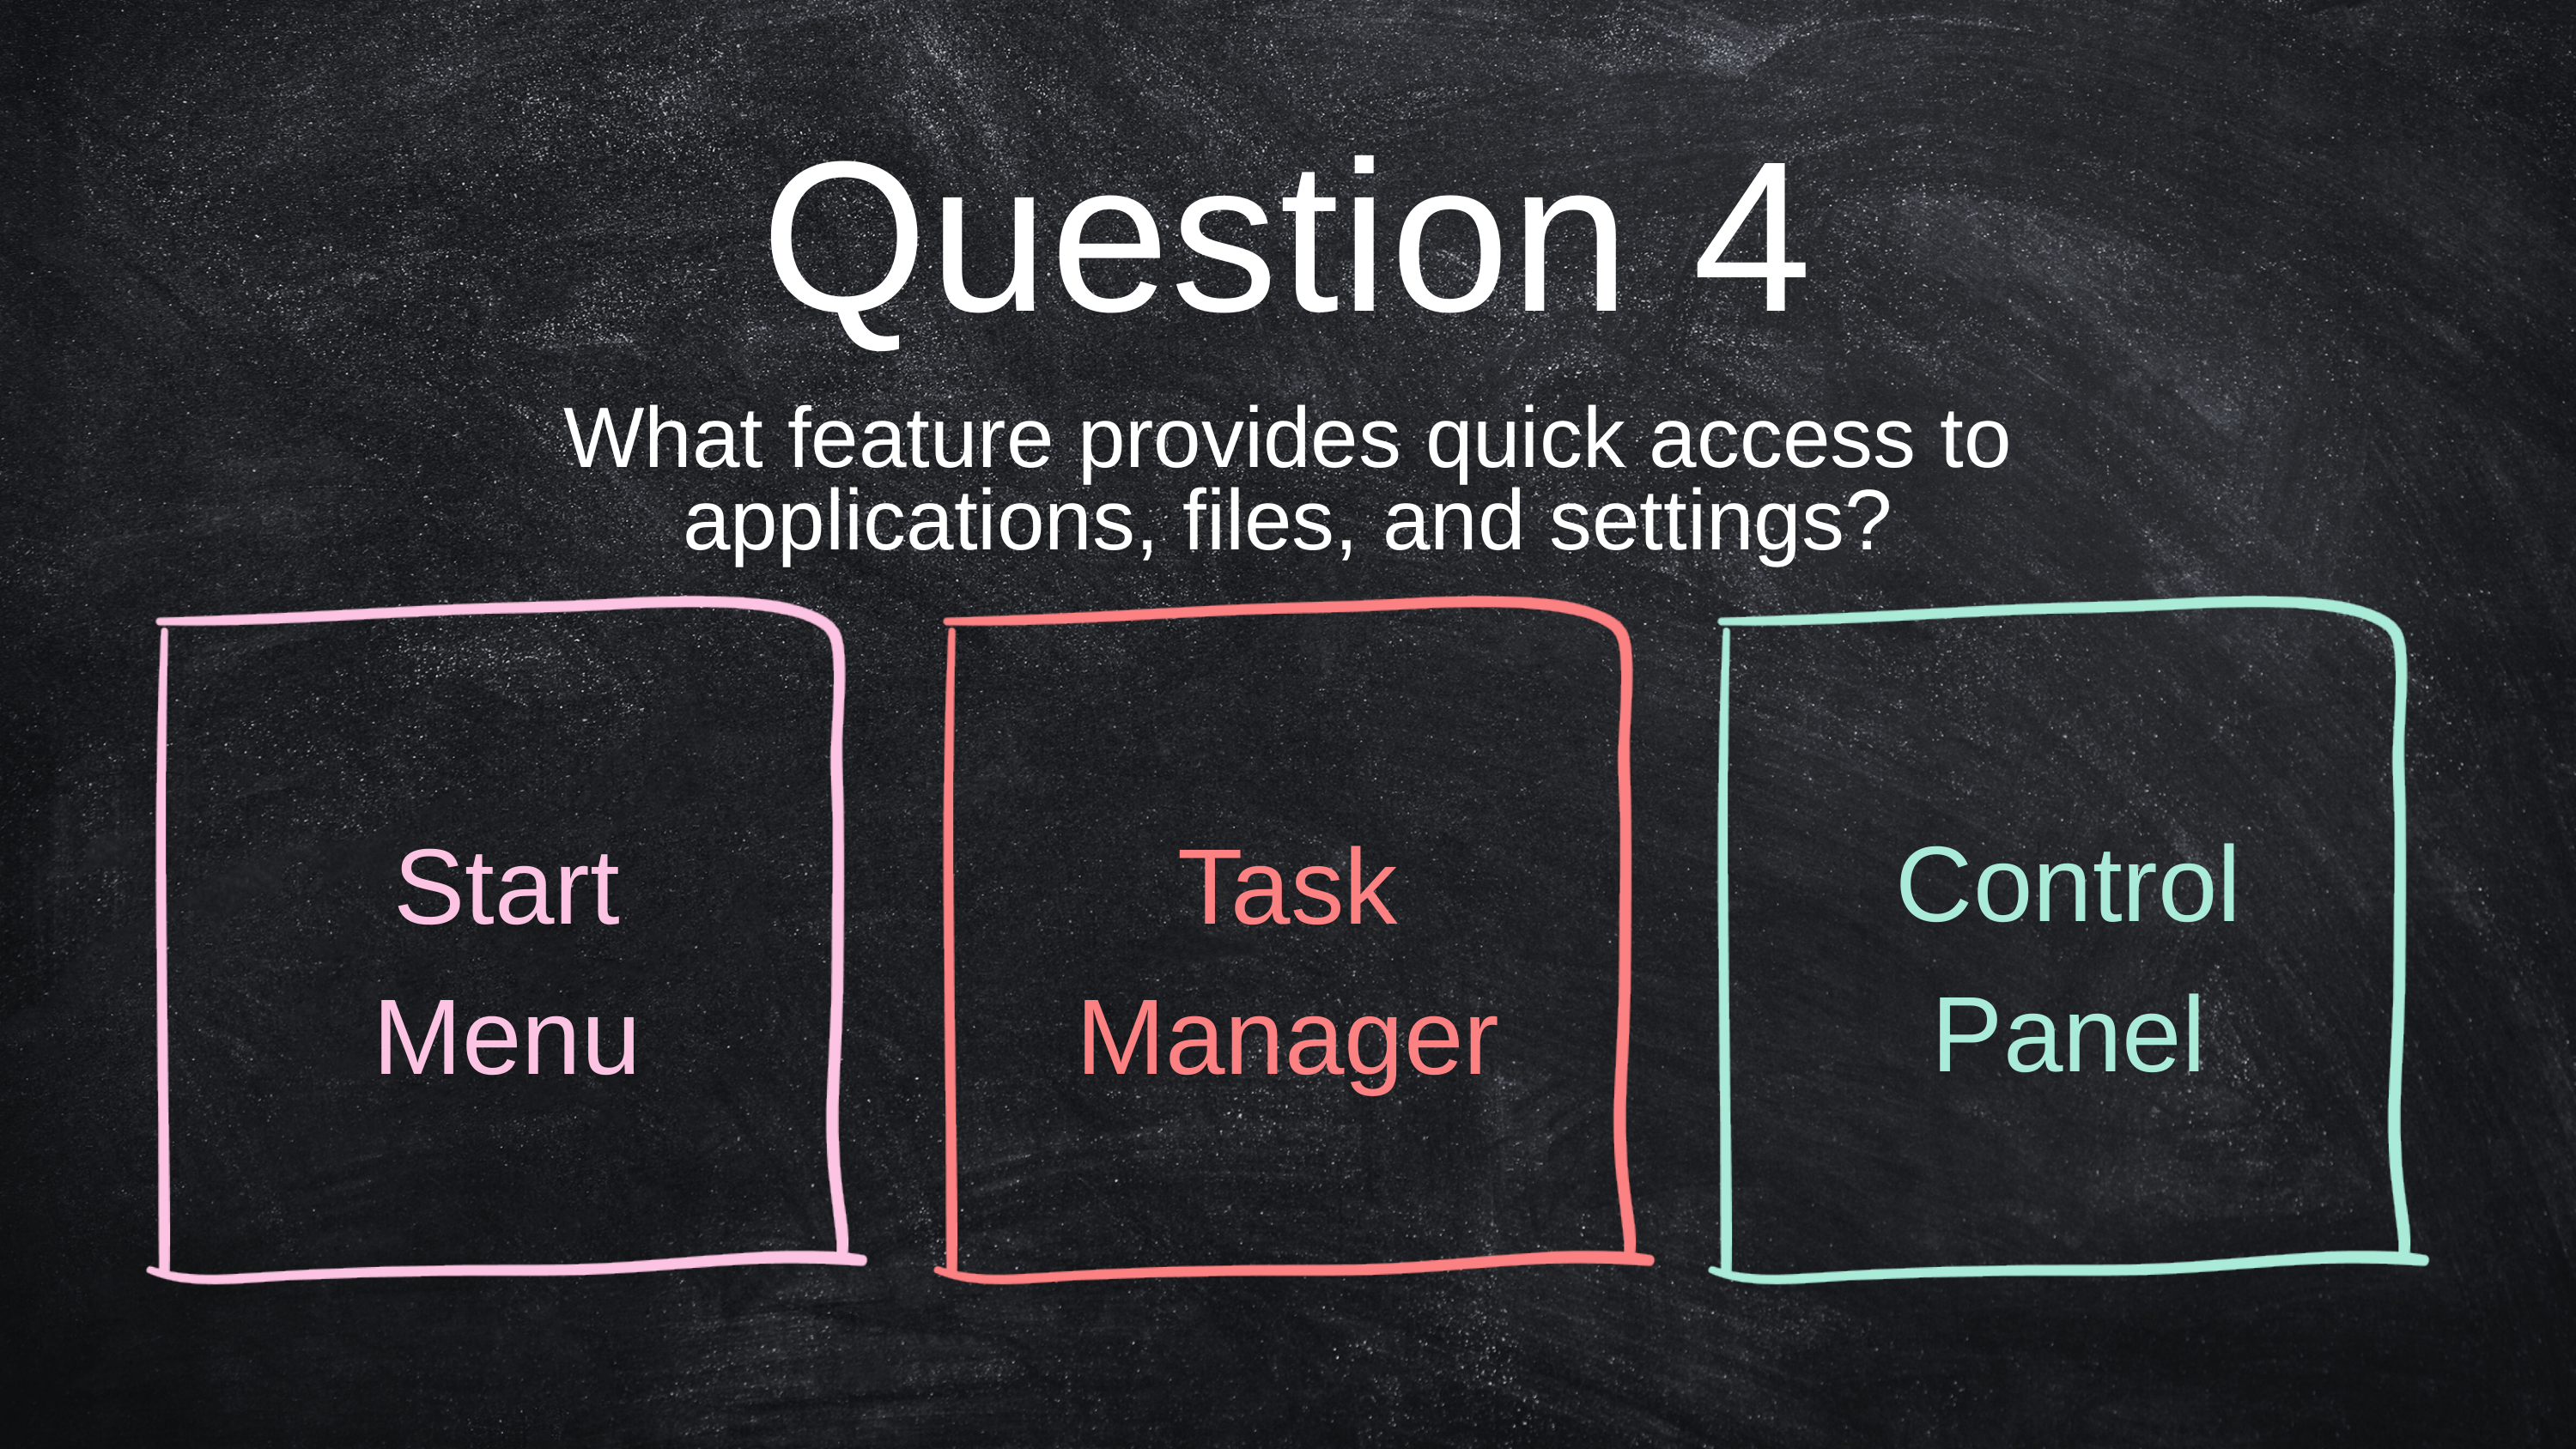

Question 4
What feature provides quick access to applications, files, and settings?

Control Panel
Start Menu
Task Manager